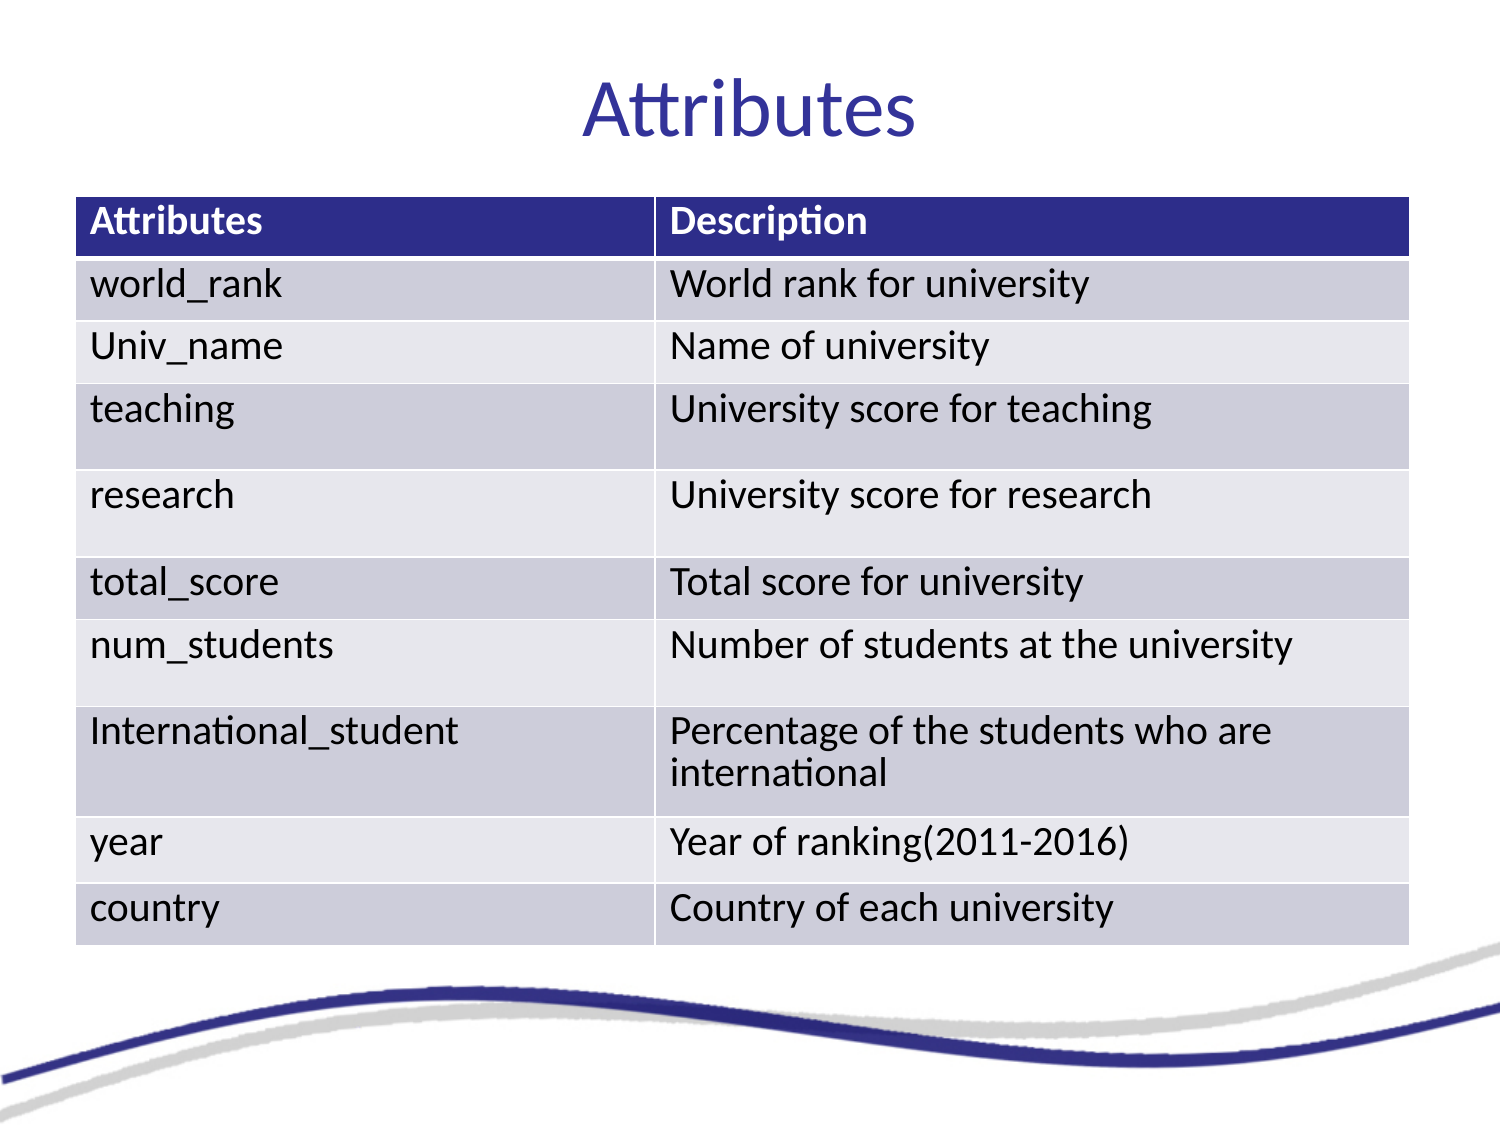

# Attributes
| Attributes | Description |
| --- | --- |
| world\_rank | World rank for university |
| Univ\_name | Name of university |
| teaching | University score for teaching |
| research | University score for research |
| total\_score | Total score for university |
| num\_students | Number of students at the university |
| International\_student | Percentage of the students who are international |
| year | Year of ranking(2011-2016) |
| country | Country of each university |